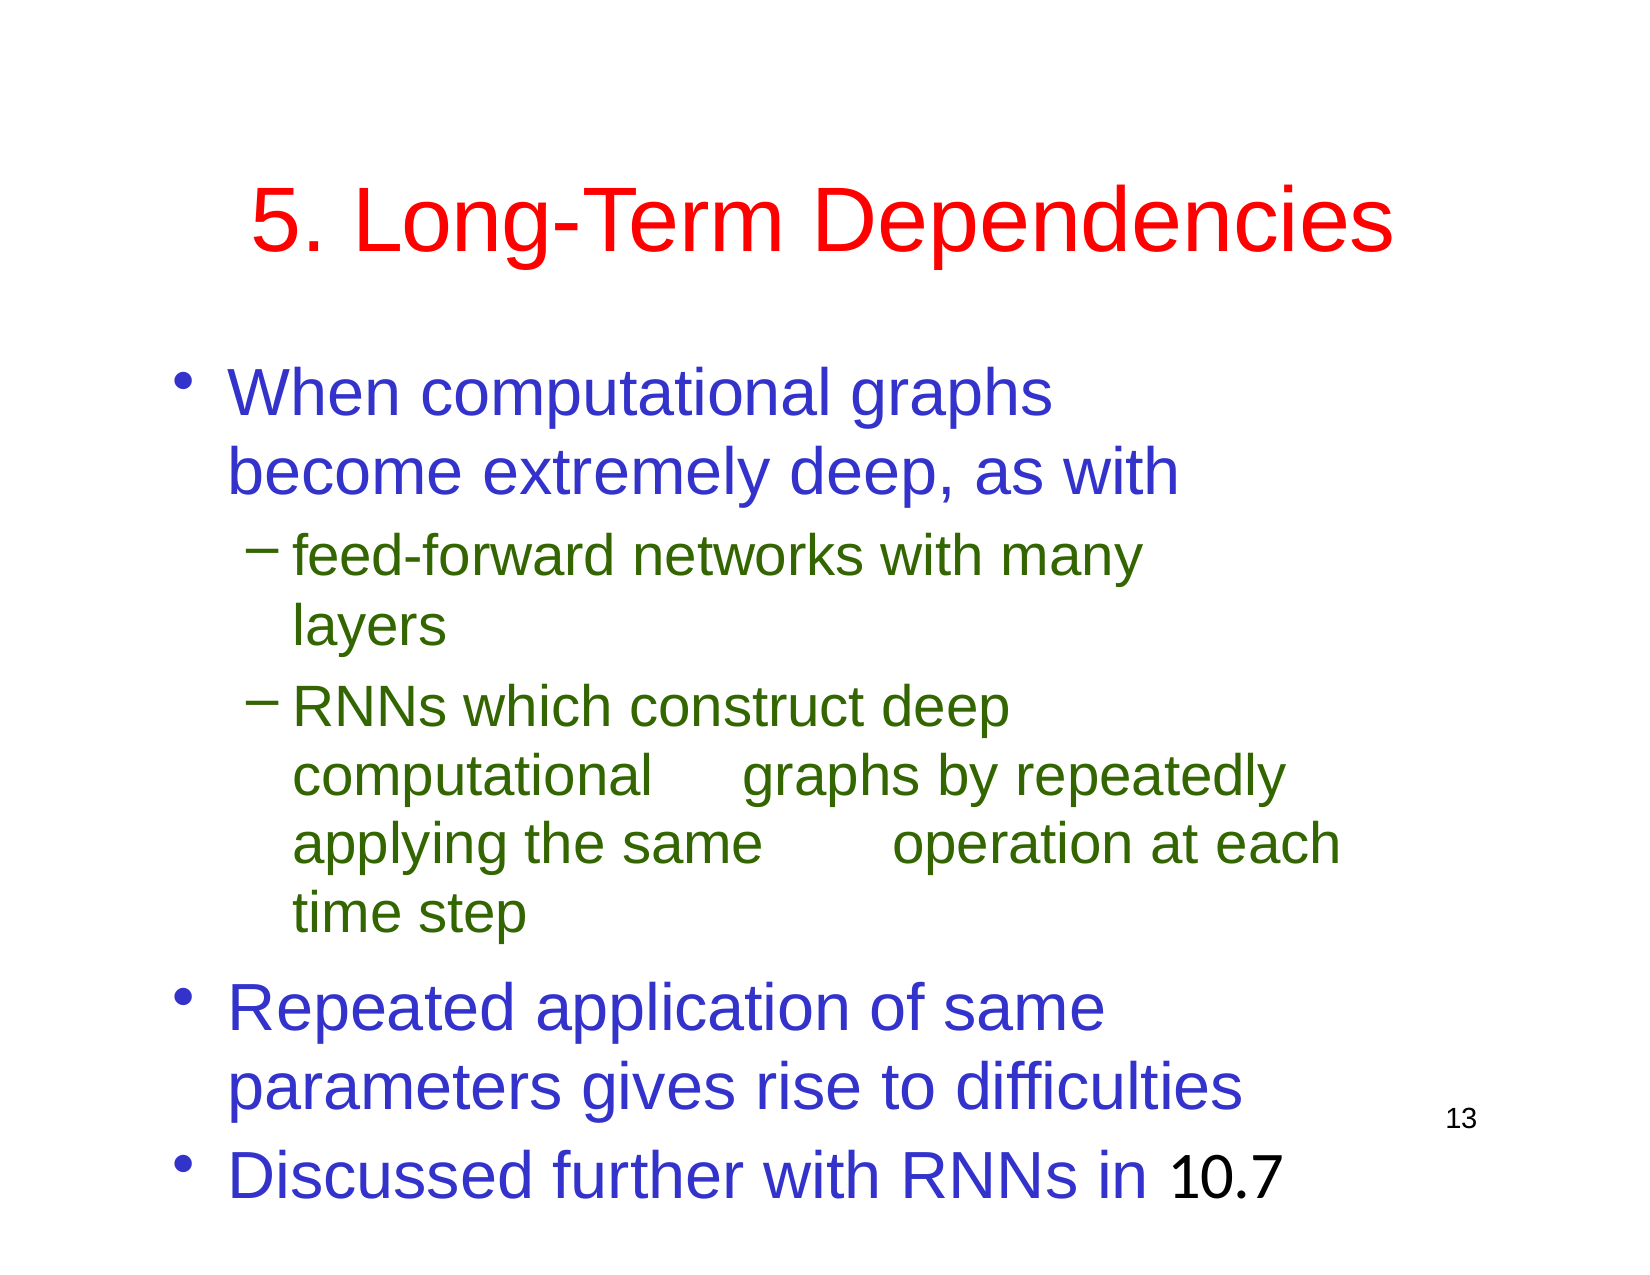

# 5. Long-Term Dependencies
When computational graphs become extremely deep, as with
feed-forward networks with many layers
RNNs which construct deep computational 	graphs by repeatedly applying the same 	operation at each time step
Repeated application of same parameters gives rise to difficulties
Discussed further with RNNs in 10.7
13